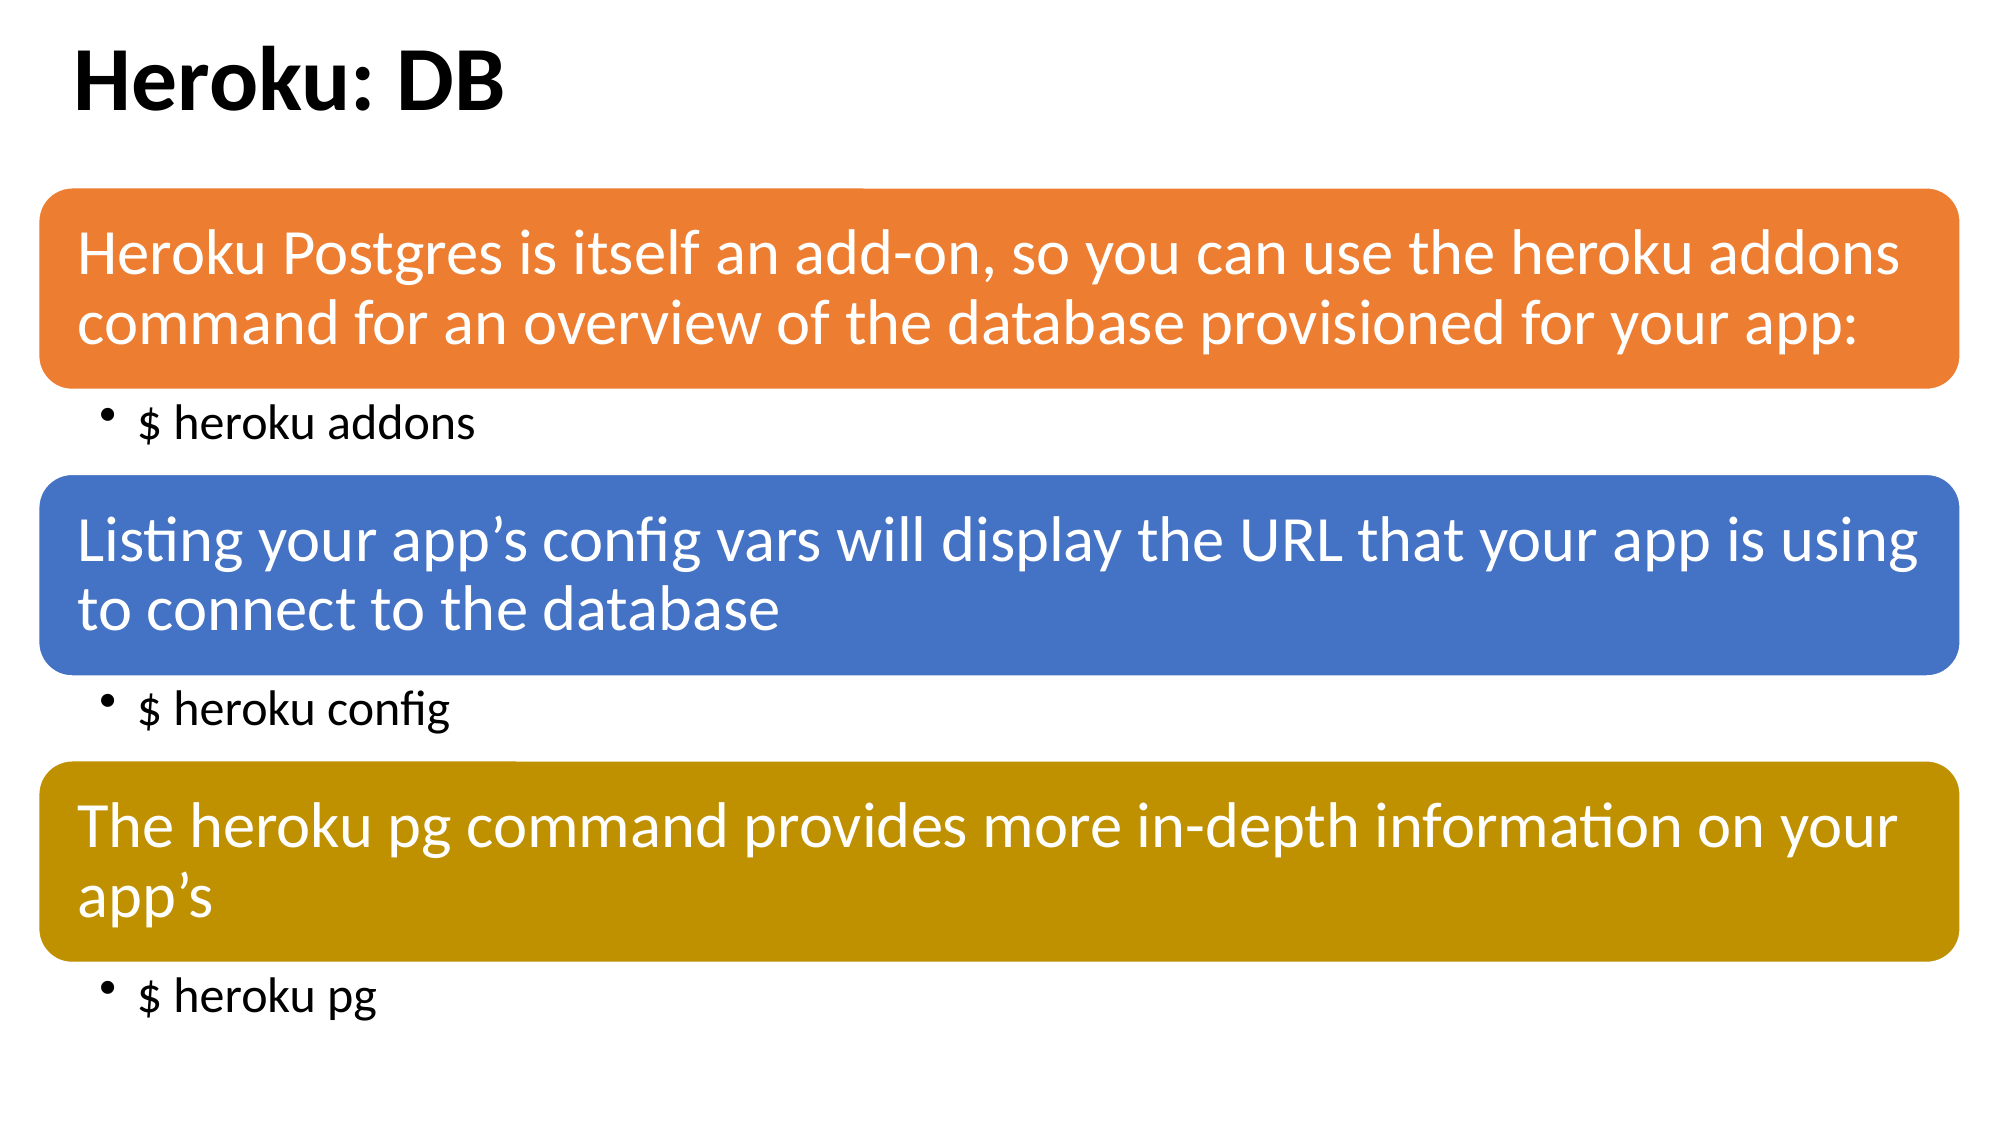

# Heroku: DB
Heroku Postgres is itself an add-on, so you can use the heroku addons command for an overview of the database provisioned for your app:
$ heroku addons
Listing your app’s config vars will display the URL that your app is using to connect to the database
$ heroku config
The heroku pg command provides more in-depth information on your app’s
$ heroku pg